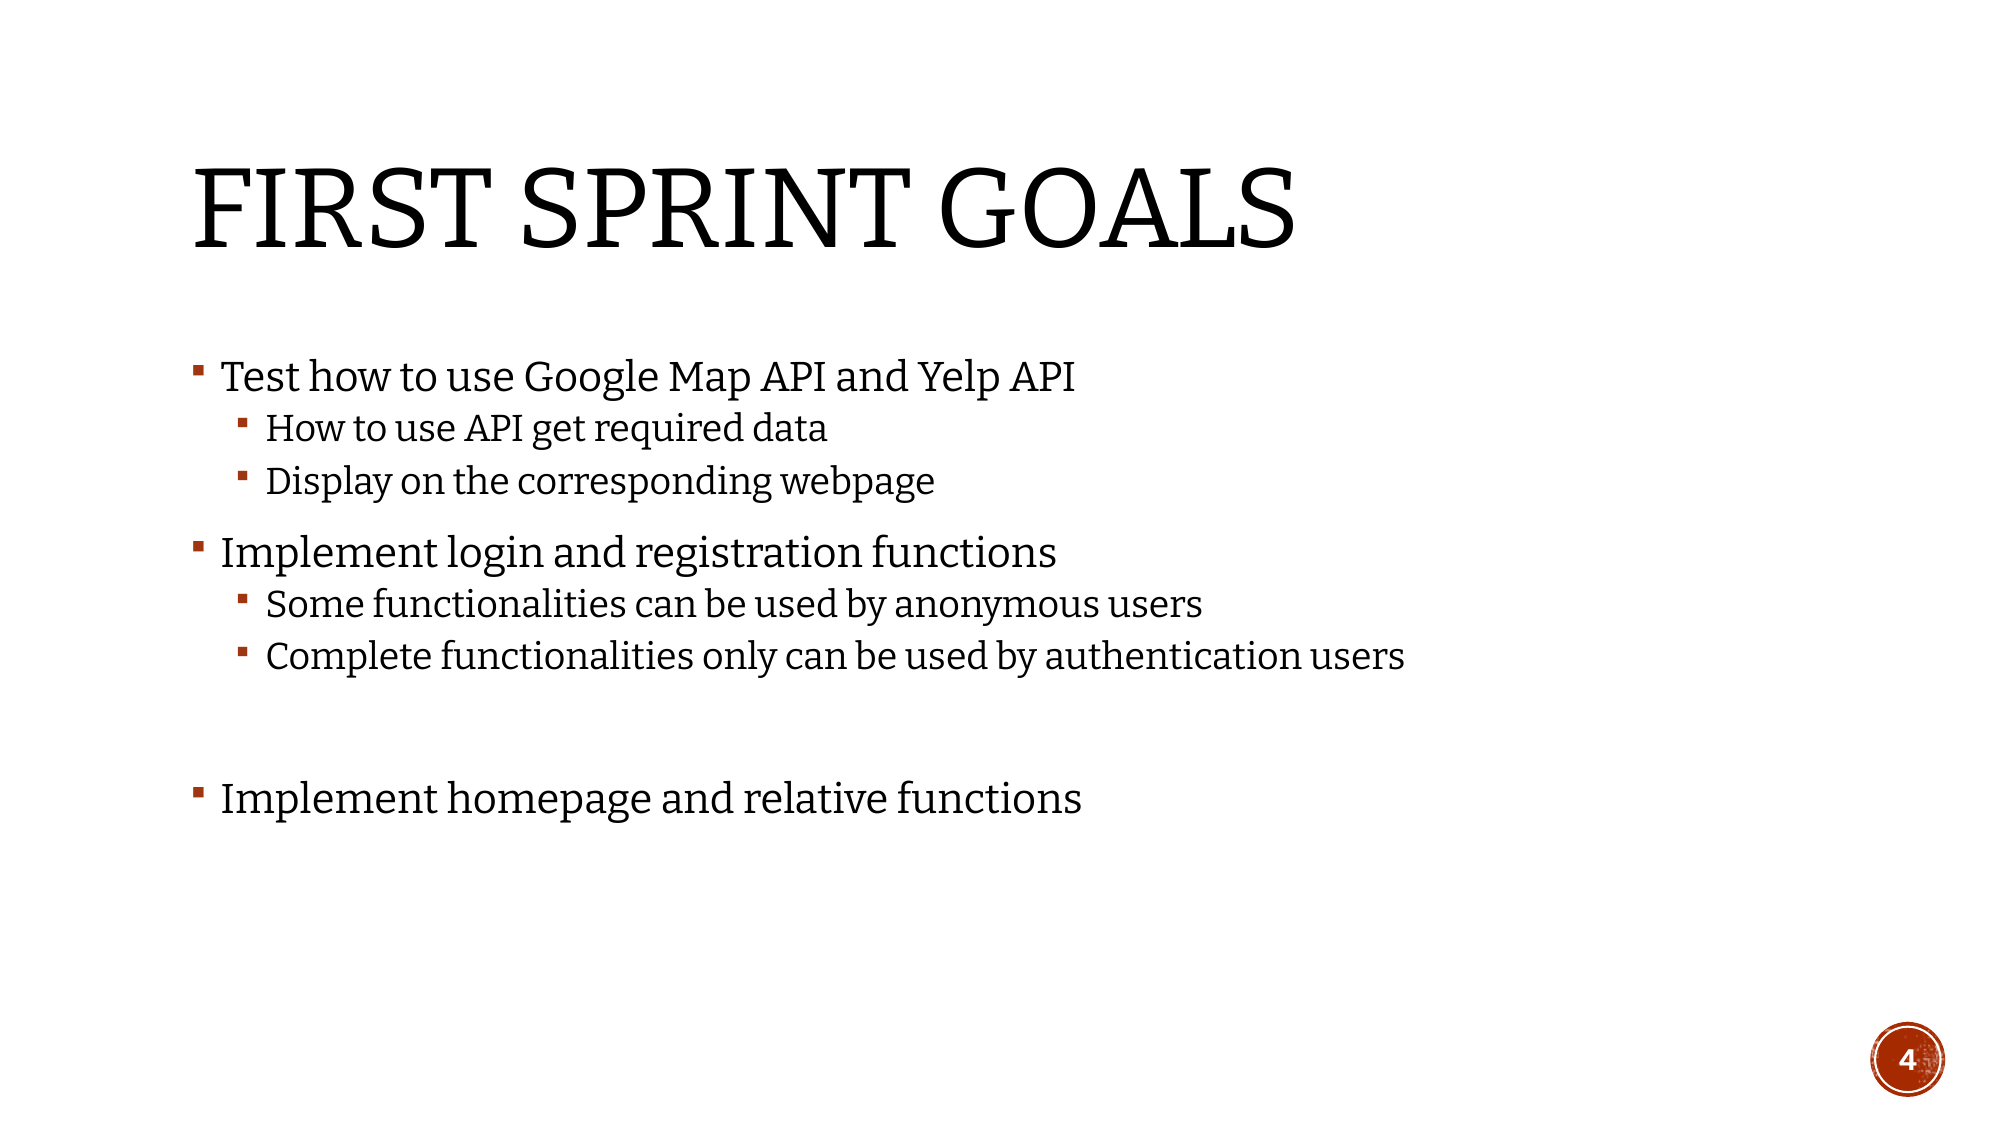

# First Sprint Goals
Test how to use Google Map API and Yelp API
How to use API get required data
Display on the corresponding webpage
Implement login and registration functions
Some functionalities can be used by anonymous users
Complete functionalities only can be used by authentication users

Implement homepage and relative functions
4